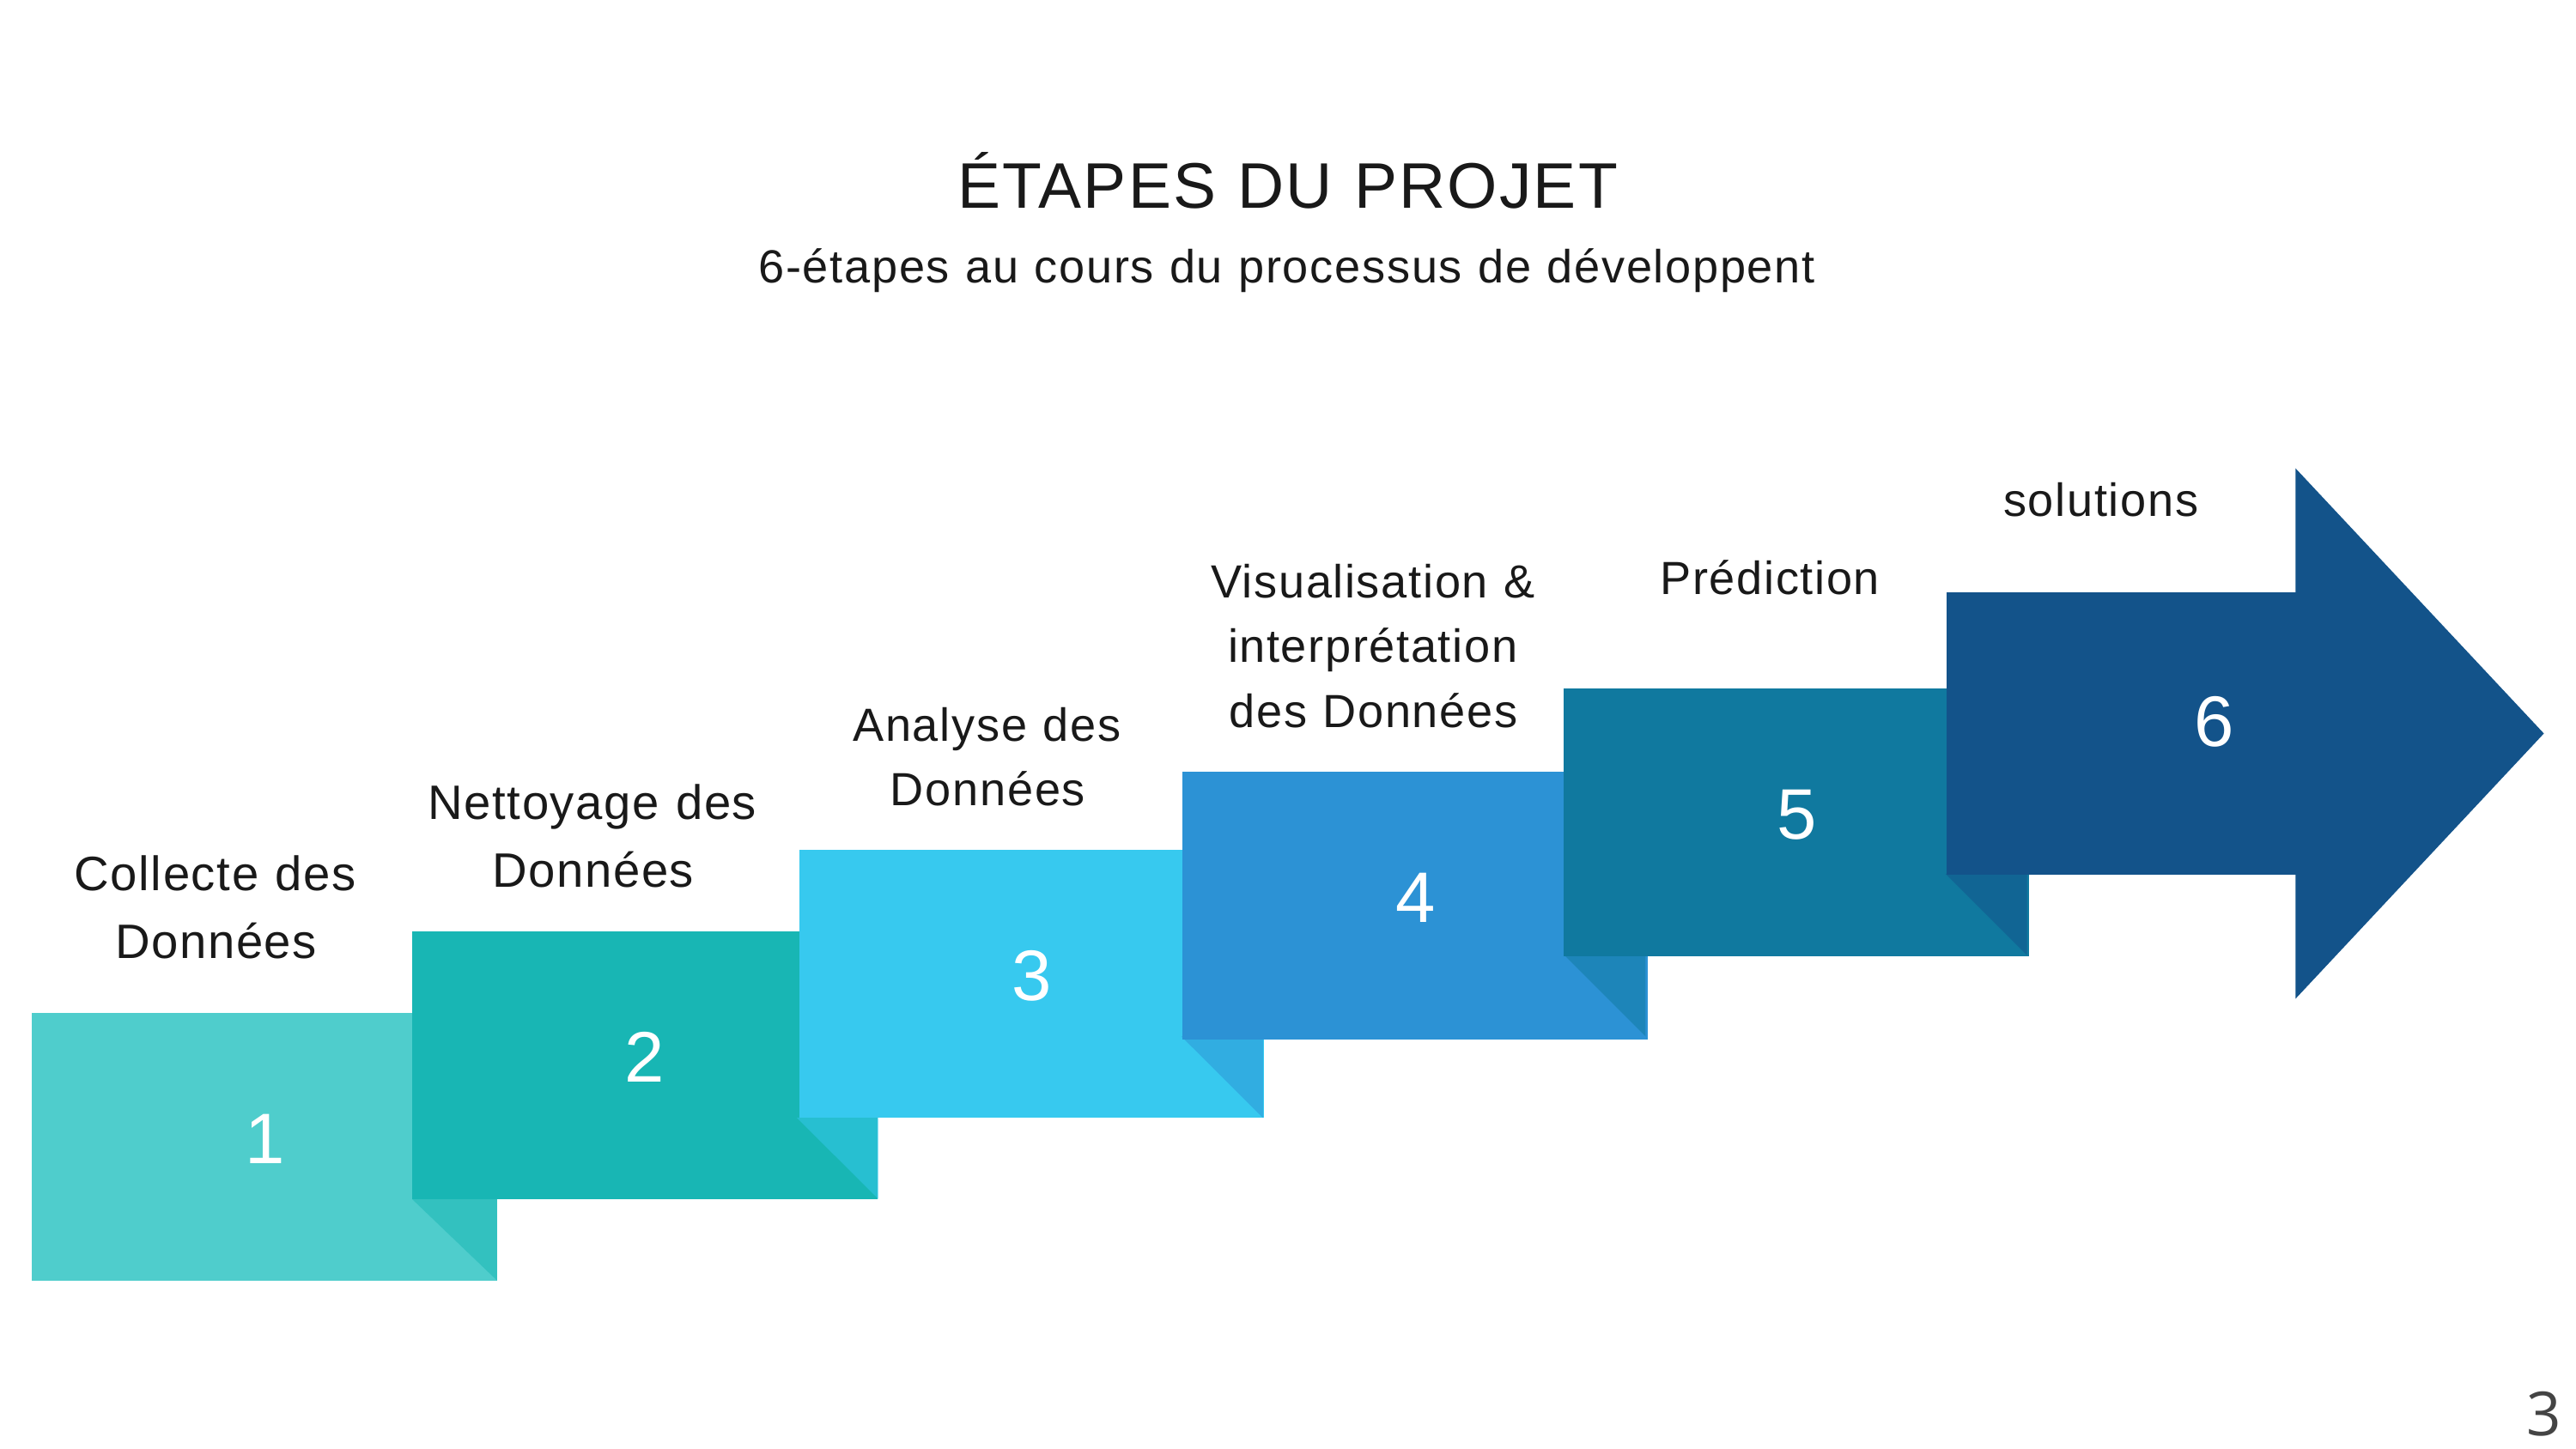

ÉTAPES DU PROJET
6-étapes au cours du processus de développent

solutions

6
Prédiction
Visualisation & interprétation des Données
Analyse des Données

5
Nettoyage des Données

4
Collecte des Données

3

2

1

3